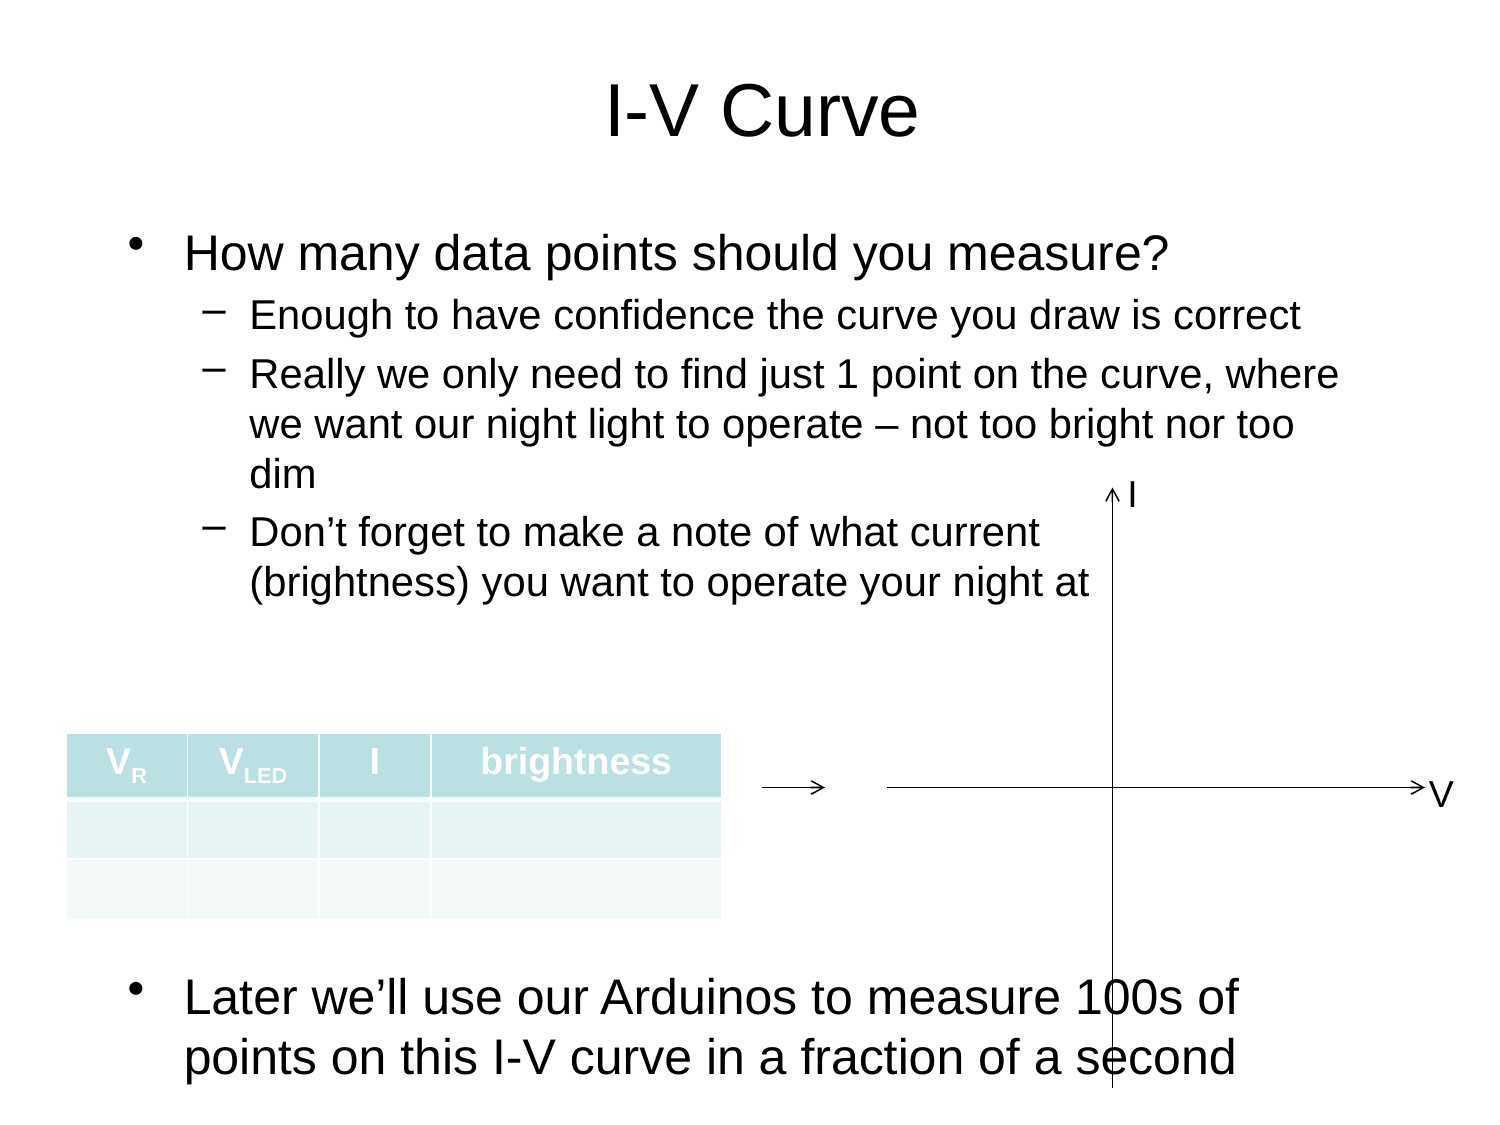

# I-V Curve
How many data points should you measure?
Enough to have confidence the curve you draw is correct
Really we only need to find just 1 point on the curve, where we want our night light to operate – not too bright nor too dim
Don’t forget to make a note of what current
(brightness) you want to operate your night at

Later we’ll use our Arduinos to measure 100s of points on this I-V curve in a fraction of a second
I
| VR | VLED | I | brightness |
| --- | --- | --- | --- |
|  |  |  |  |
|  |  |  |  |
V